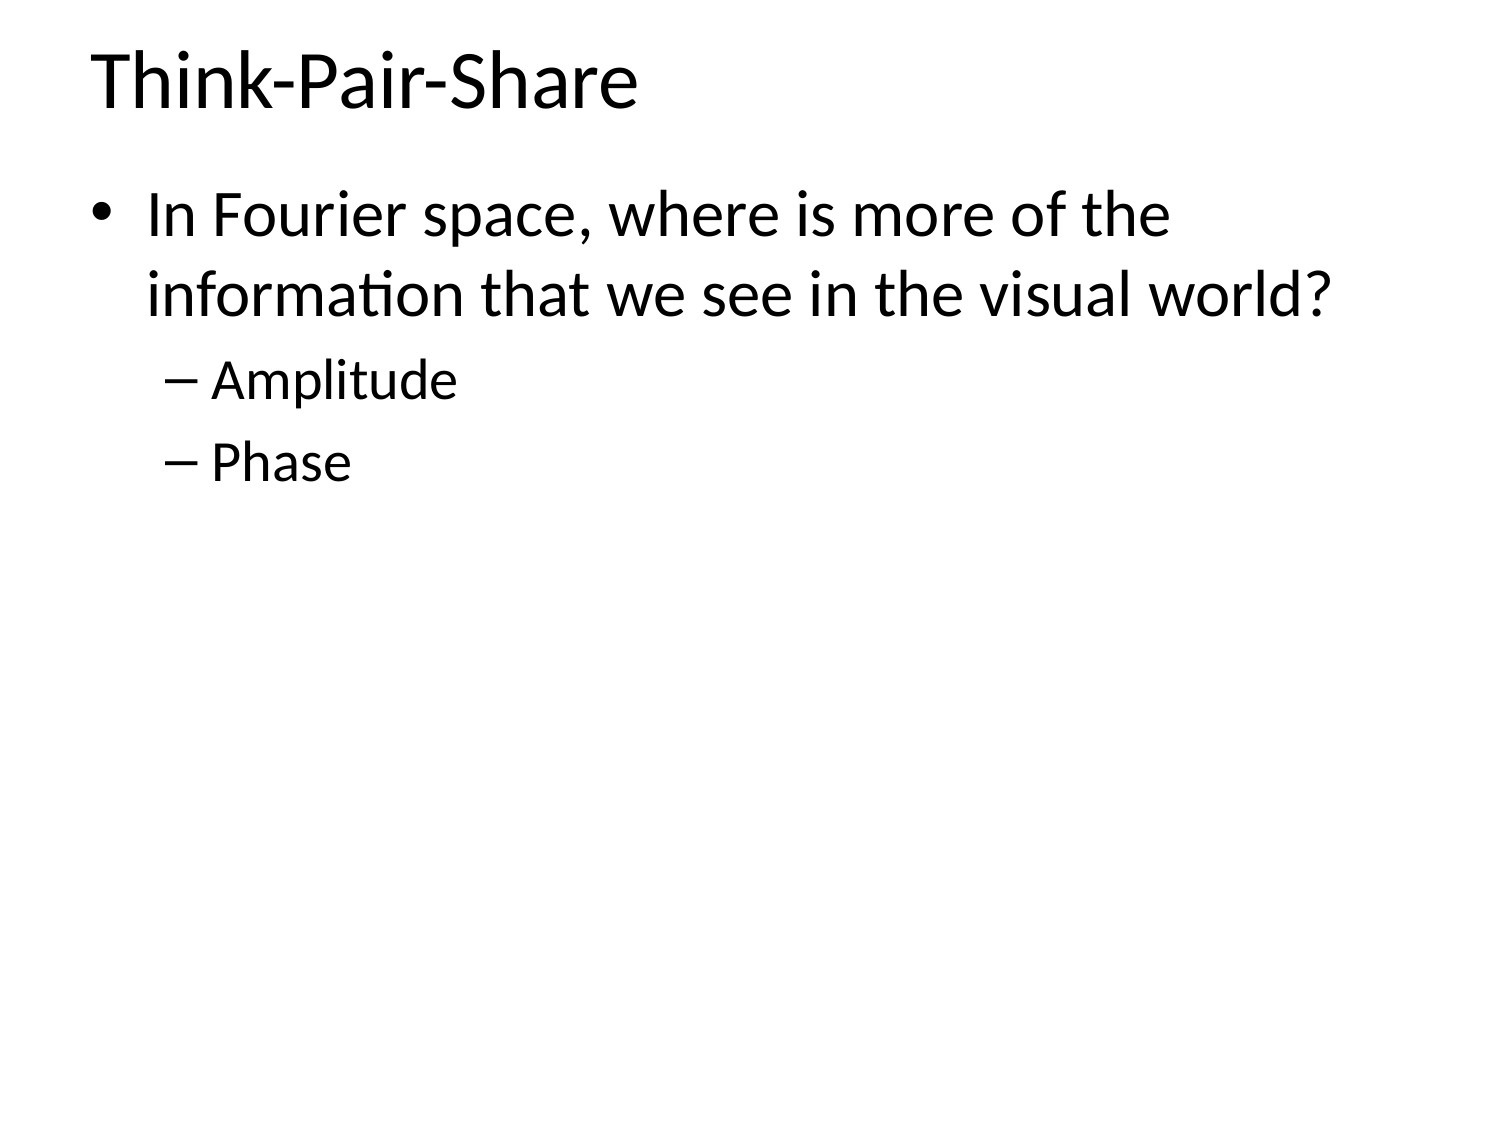

# Think-Pair-Share
In Fourier space, where is more of the information that we see in the visual world?
Amplitude
Phase